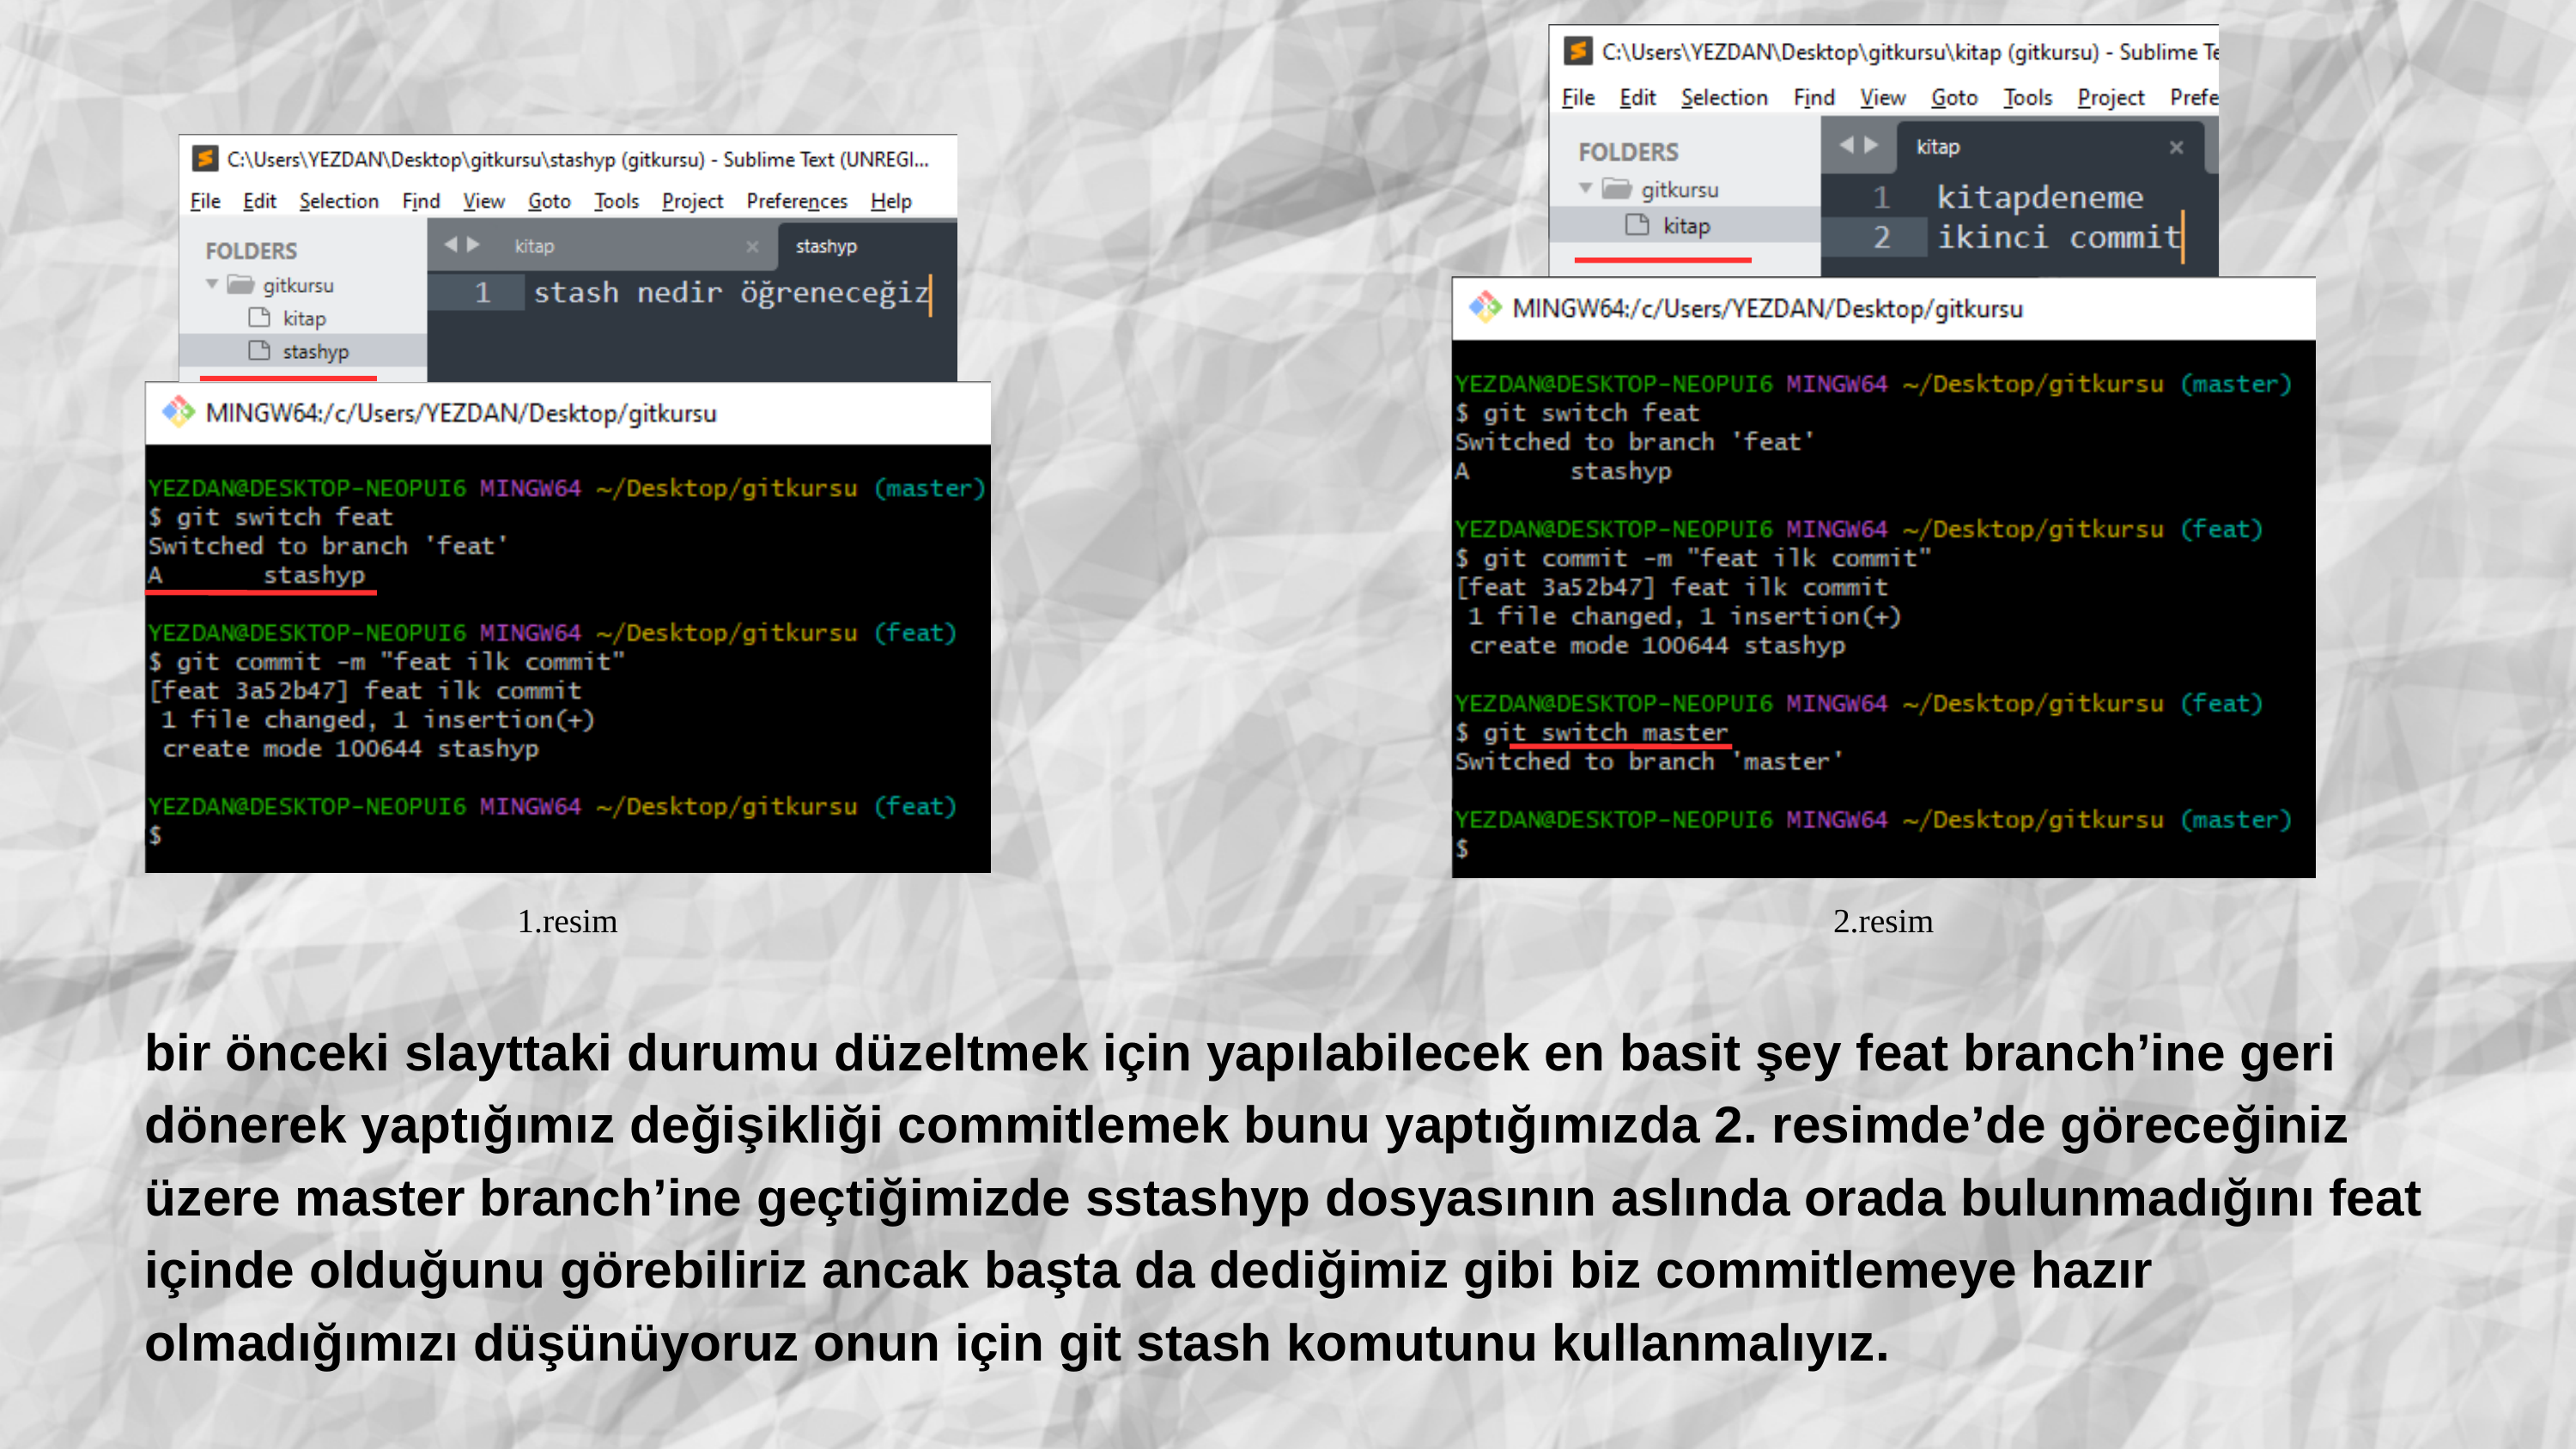

1.resim
2.resim
bir önceki slayttaki durumu düzeltmek için yapılabilecek en basit şey feat branch’ine geri dönerek yaptığımız değişikliği commitlemek bunu yaptığımızda 2. resimde’de göreceğiniz üzere master branch’ine geçtiğimizde sstashyp dosyasının aslında orada bulunmadığını feat içinde olduğunu görebiliriz ancak başta da dediğimiz gibi biz commitlemeye hazır olmadığımızı düşünüyoruz onun için git stash komutunu kullanmalıyız.